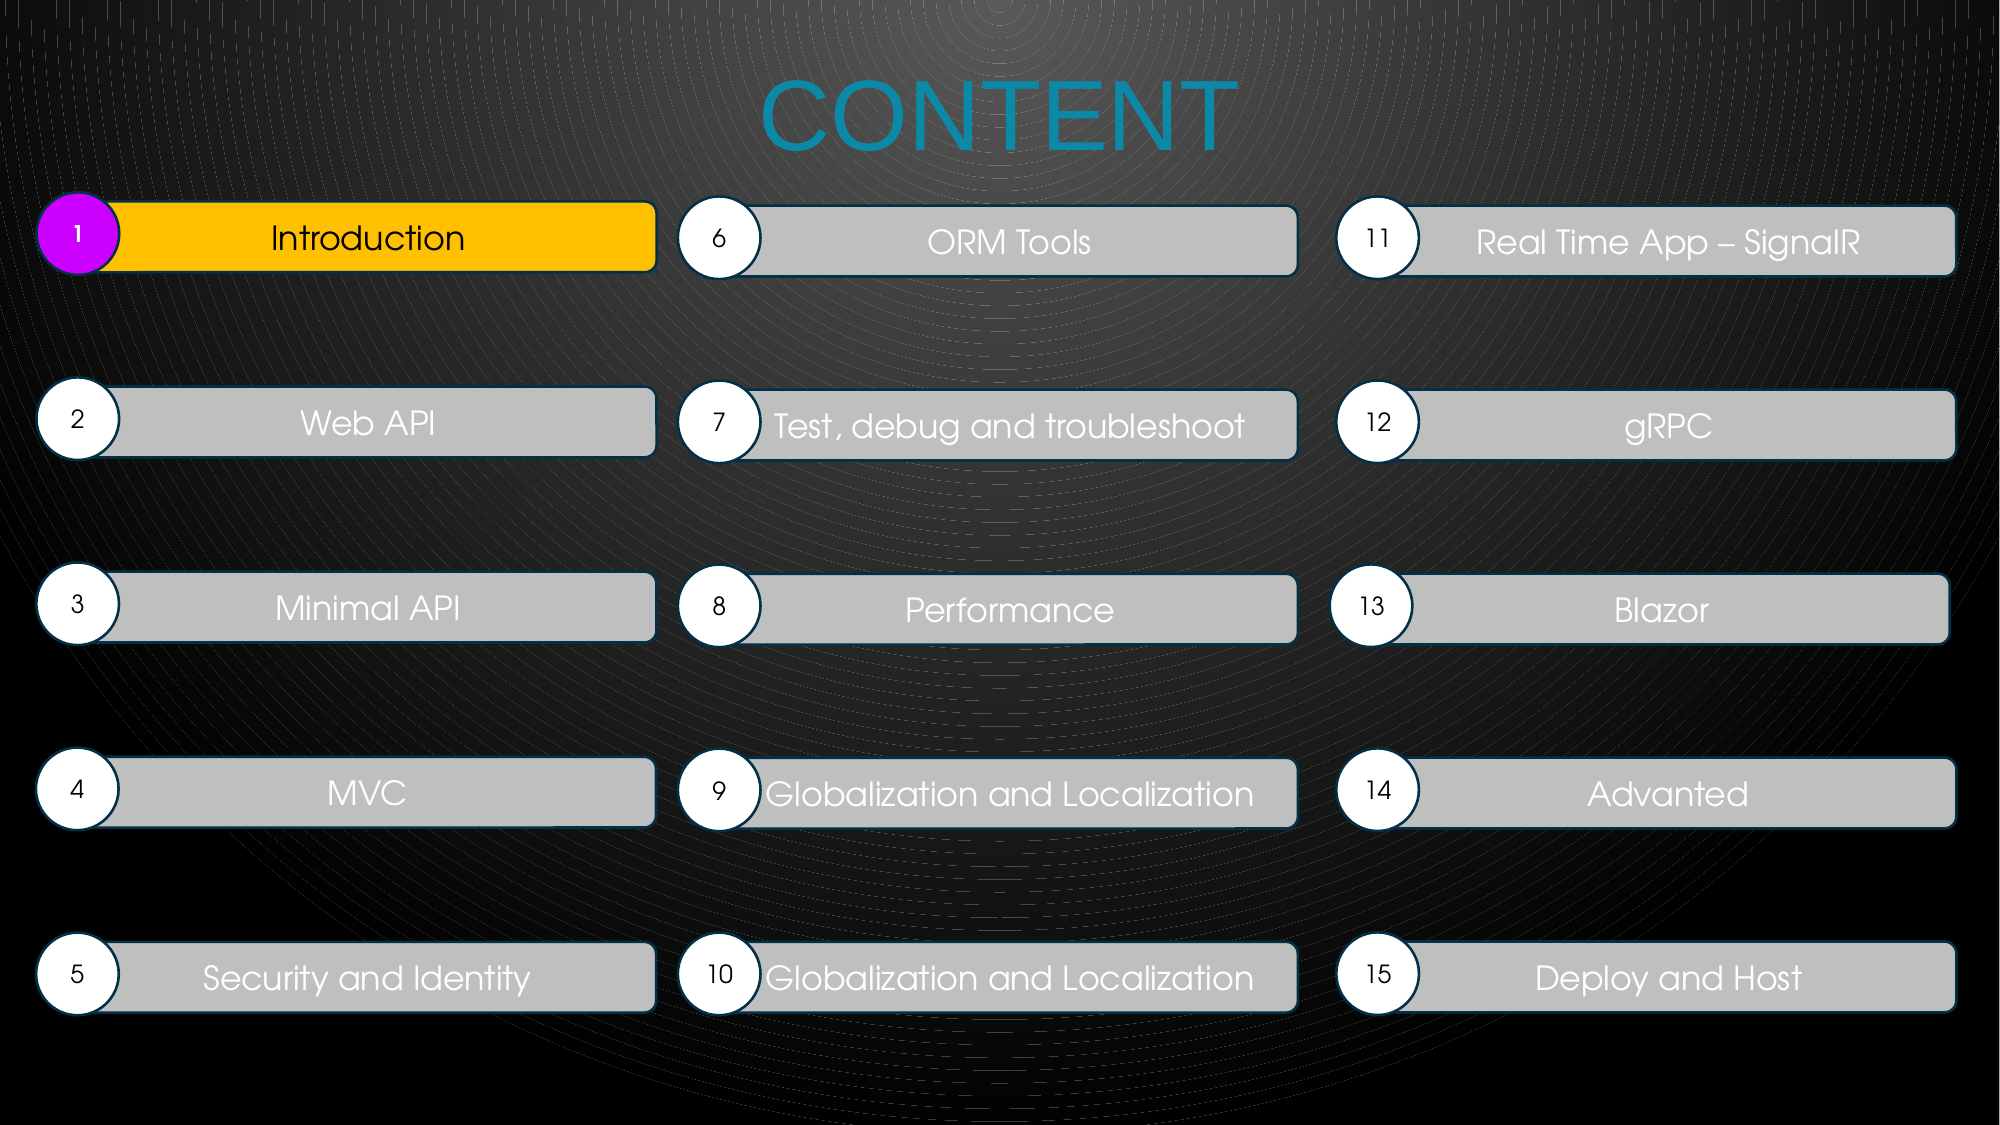

CONTENT
1
Introduction
6
ORM Tools
11
Real Time App – SignalR
2
Web API
12
gRPC
7
Test, debug and troubleshoot
3
Minimal API
13
Blazor
8
Performance
4
MVC
14
Advanted
9
Globalization and Localization
15
Deploy and Host
5
Security and Identity
10
Globalization and Localization